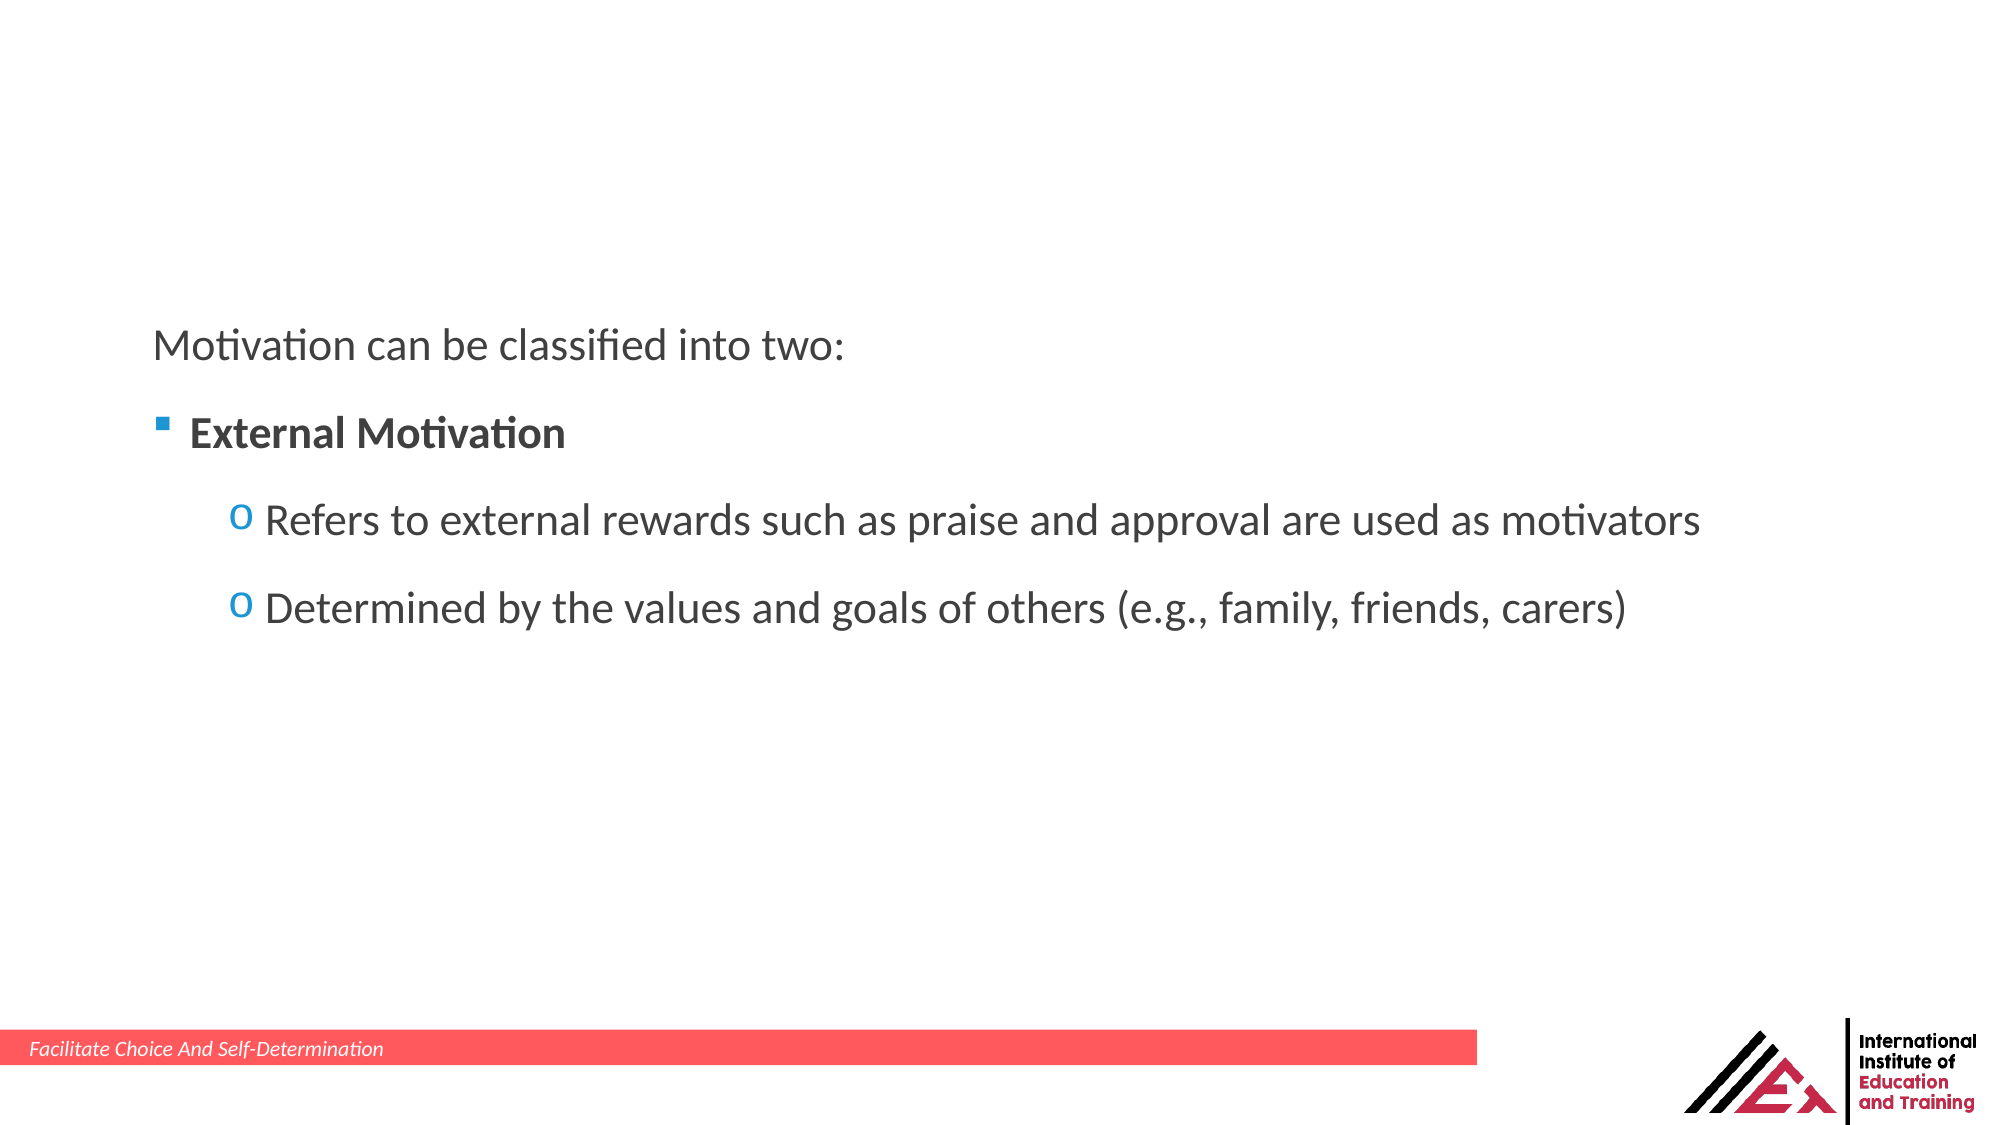

Motivation can be classified into two:
External Motivation
Refers to external rewards such as praise and approval are used as motivators
Determined by the values and goals of others (e.g., family, friends, carers)
Facilitate Choice And Self-Determination